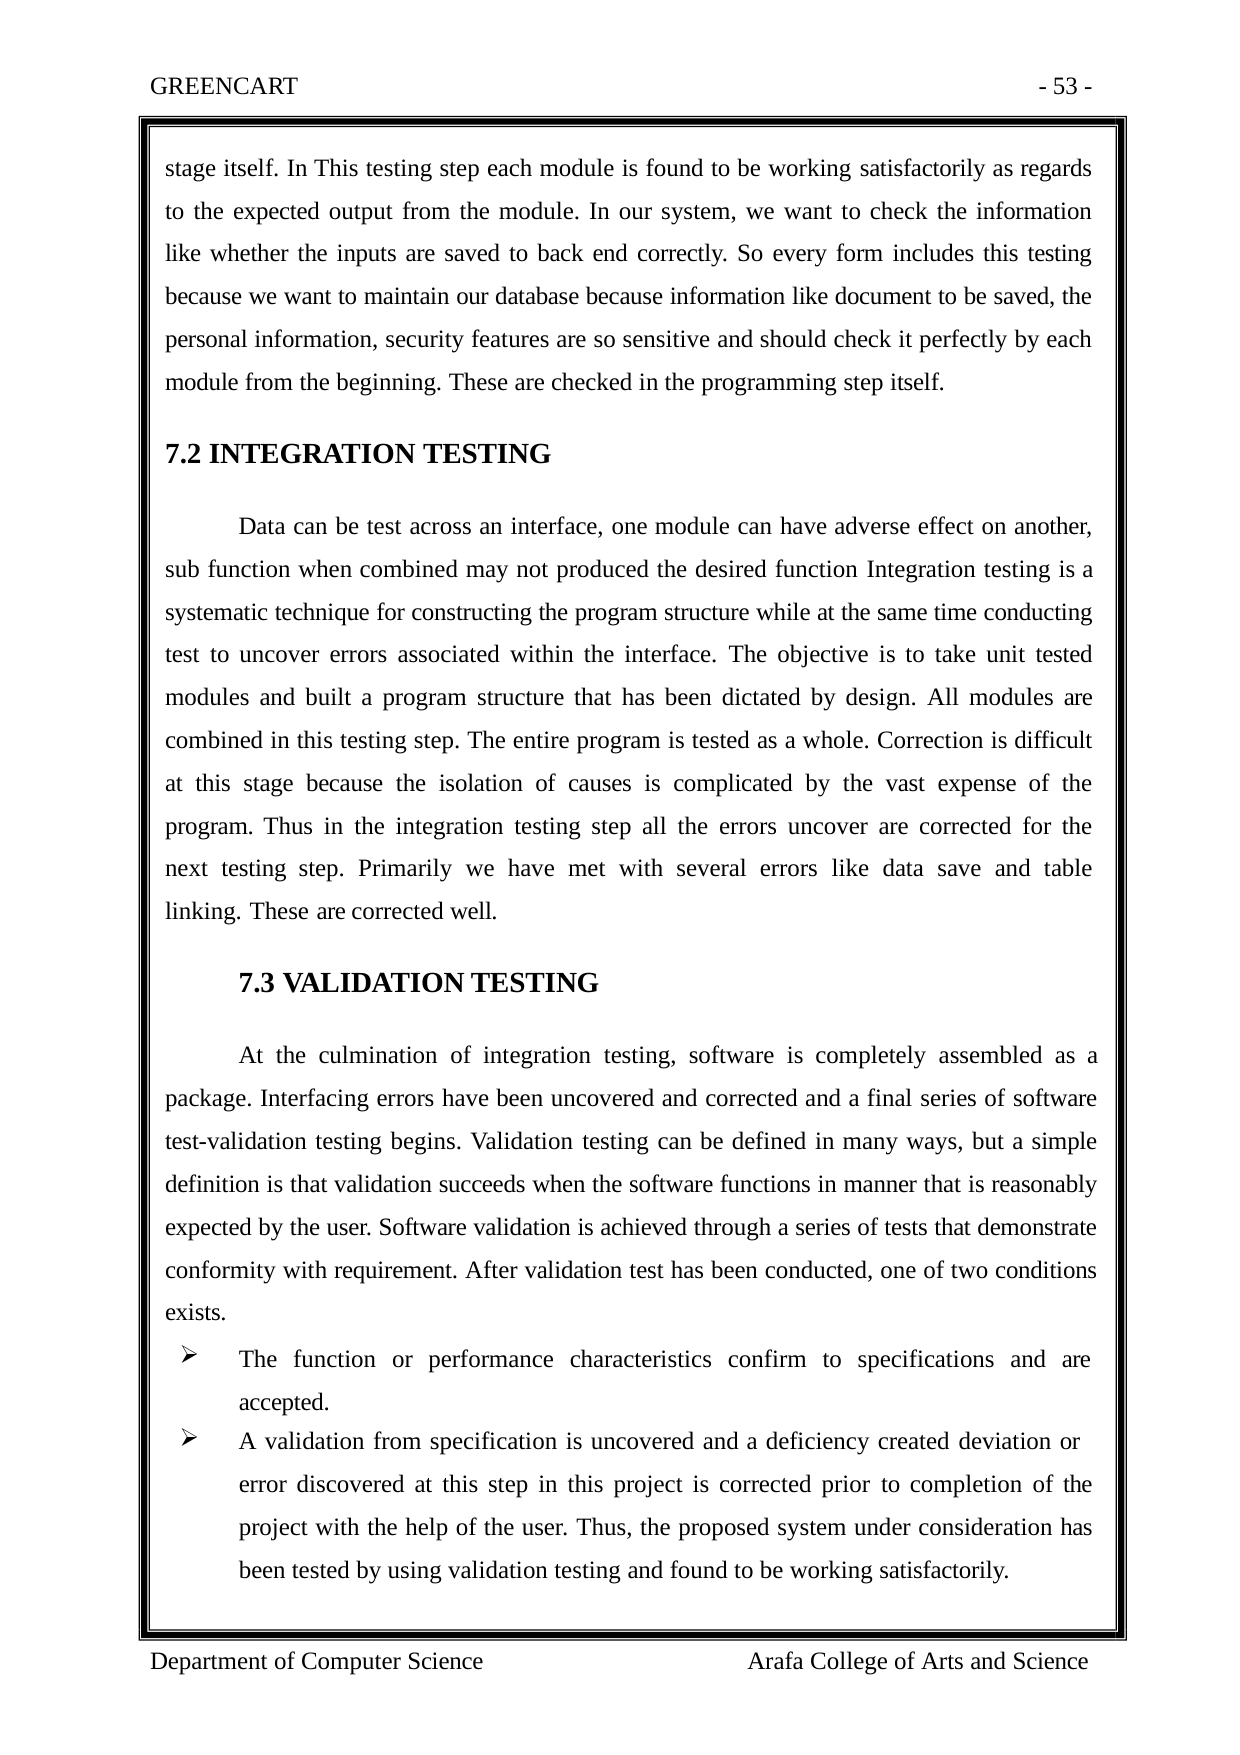

GREENCART 	- 53 -

stage itself. In This testing step each module is found to be working satisfactorily as regards to the expected output from the module. In our system, we want to check the information like whether the inputs are saved to back end correctly. So every form includes this testing because we want to maintain our database because information like document to be saved, the personal information, security features are so sensitive and should check it perfectly by each module from the beginning. These are checked in the programming step itself.

7.2 INTEGRATION TESTING
Data can be test across an interface, one module can have adverse effect on another, sub function when combined may not produced the desired function Integration testing is a systematic technique for constructing the program structure while at the same time conducting test to uncover errors associated within the interface. The objective is to take unit tested modules and built a program structure that has been dictated by design. All modules are combined in this testing step. The entire program is tested as a whole. Correction is difficult at this stage because the isolation of causes is complicated by the vast expense of the program. Thus in the integration testing step all the errors uncover are corrected for the next testing step. Primarily we have met with several errors like data save and table linking. These are corrected well.

7.3 VALIDATION TESTING
At the culmination of integration testing, software is completely assembled as a package. Interfacing errors have been uncovered and corrected and a final series of software test-validation testing begins. Validation testing can be defined in many ways, but a simple definition is that validation succeeds when the software functions in manner that is reasonably expected by the user. Software validation is achieved through a series of tests that demonstrate conformity with requirement. After validation test has been conducted, one of two conditions exists.
The function or performance characteristics confirm to specifications and are accepted.
A validation from specification is uncovered and a deficiency created deviation or
error discovered at this step in this project is corrected prior to completion of the project with the help of the user. Thus, the proposed system under consideration has been tested by using validation testing and found to be working satisfactorily.

Department of Computer Science
Arafa College of Arts and Science